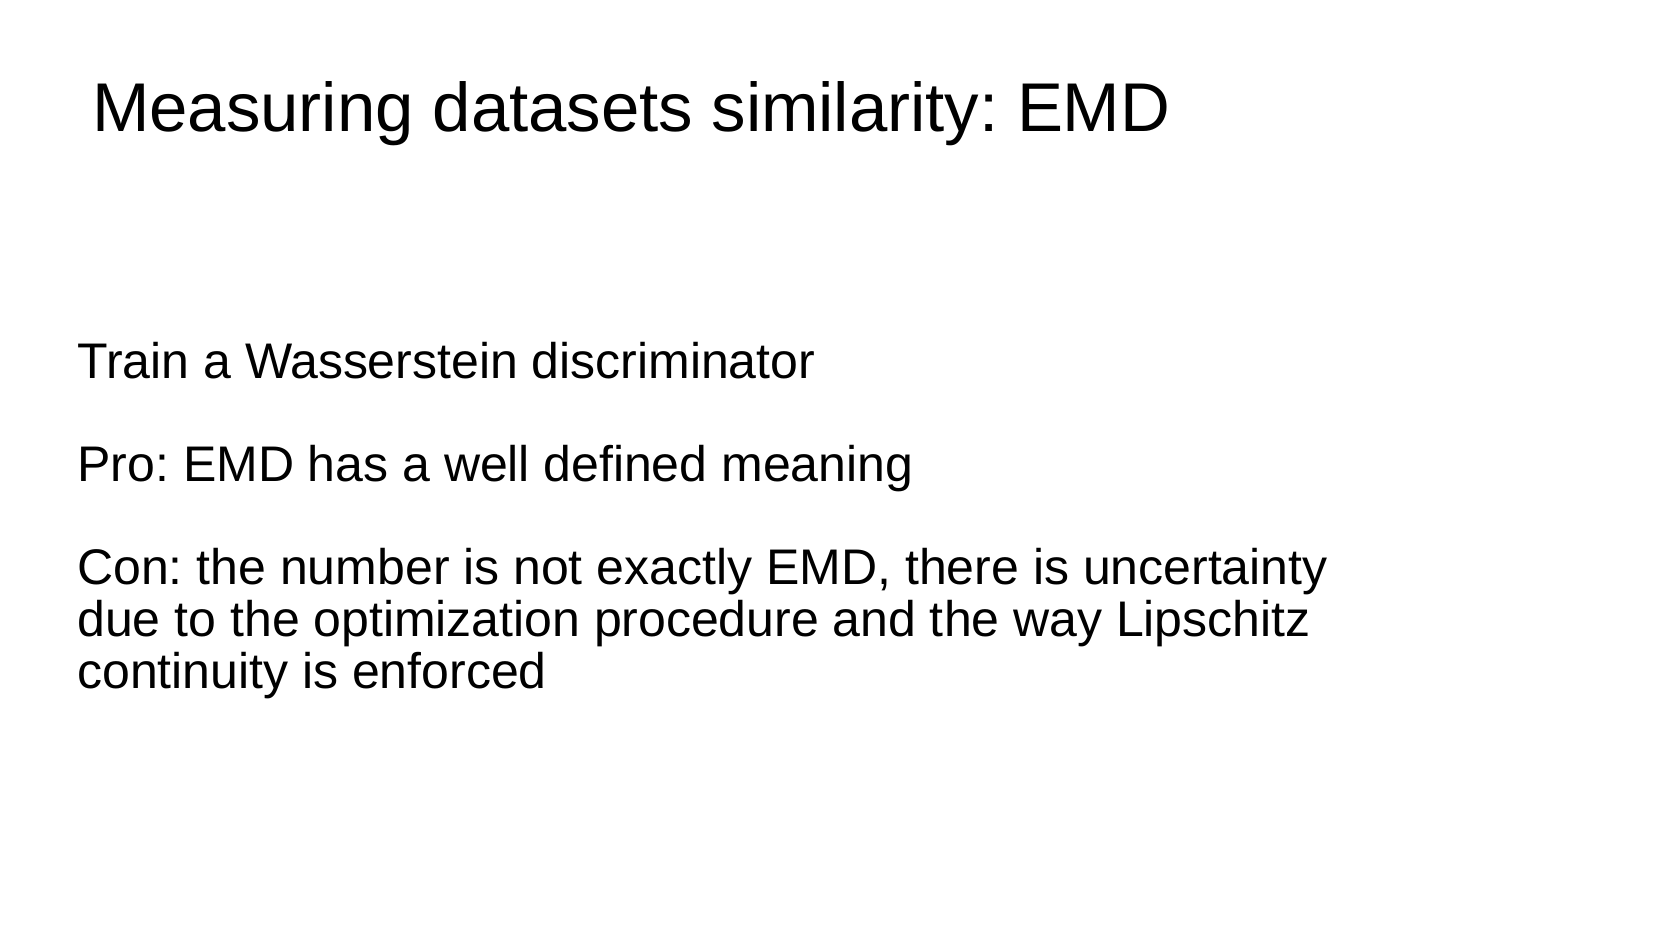

# Measuring datasets similarity: EMD
Train a Wasserstein discriminator
Pro: EMD has a well defined meaning
Con: the number is not exactly EMD, there is uncertainty due to the optimization procedure and the way Lipschitz continuity is enforced